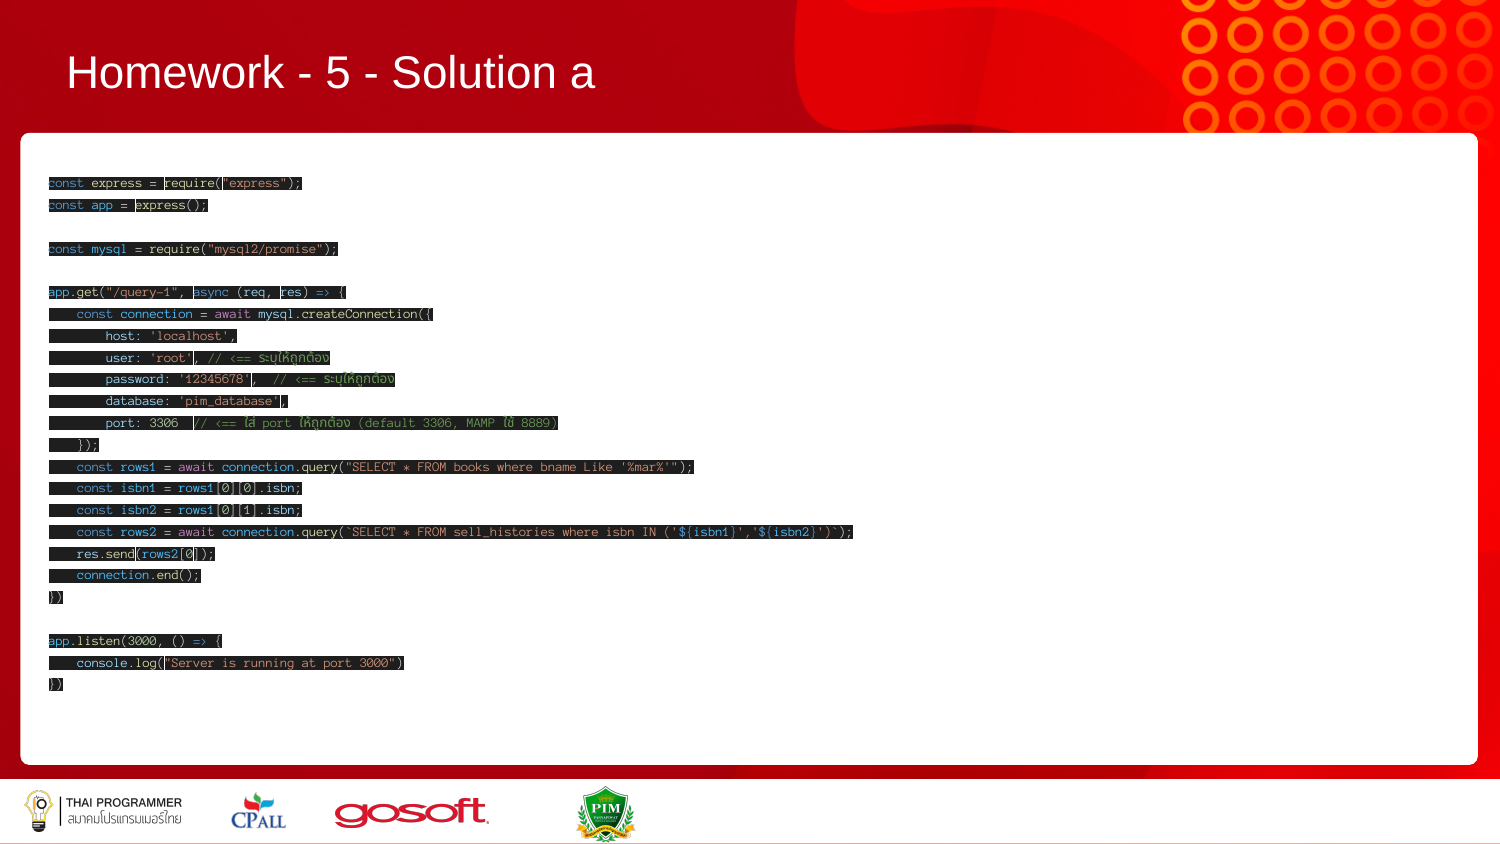

# Homework - 5 - Solution a
const express = require("express");
const app = express();

const mysql = require("mysql2/promise");

app.get("/query-1", async (req, res) => {
    const connection = await mysql.createConnection({
        host: 'localhost',
        user: 'root', // <== ระบุให้ถูกต้อง
        password: '12345678',  // <== ระบุให้ถูกต้อง
        database: 'pim_database',
        port: 3306  // <== ใส่ port ให้ถูกต้อง (default 3306, MAMP ใช้ 8889)
    });
    const rows1 = await connection.query("SELECT * FROM books where bname Like '%mar%'");
    const isbn1 = rows1[0][0].isbn;
    const isbn2 = rows1[0][1].isbn;
    const rows2 = await connection.query(`SELECT * FROM sell_histories where isbn IN ('${isbn1}','${isbn2}')`);
    res.send(rows2[0]);
    connection.end();
})

app.listen(3000, () => {
    console.log("Server is running at port 3000")
})